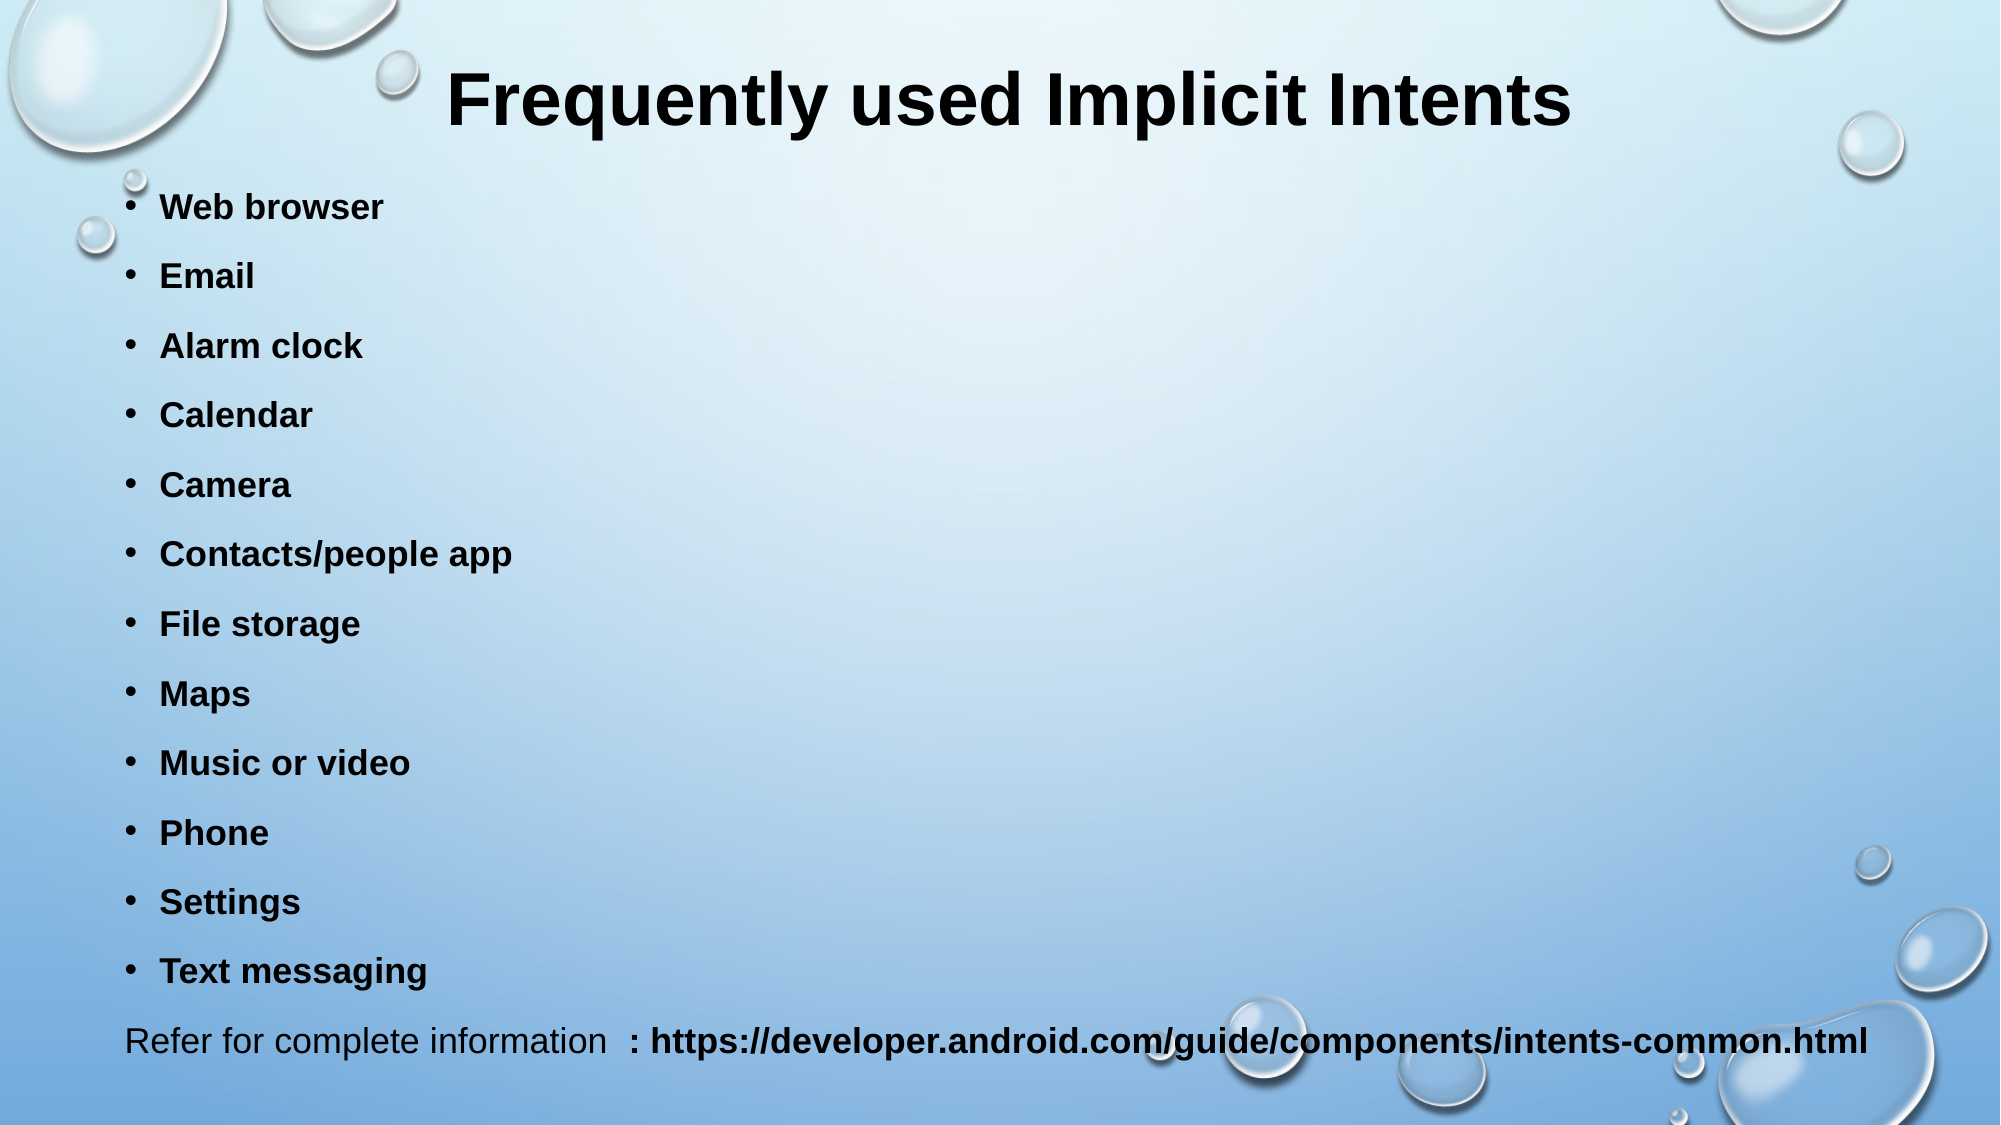

# Frequently used Implicit Intents
Web browser
Email
Alarm clock
Calendar
Camera
Contacts/people app
File storage
Maps
Music or video
Phone
Settings
Text messaging
Refer for complete information  : https://developer.android.com/guide/components/intents-common.html